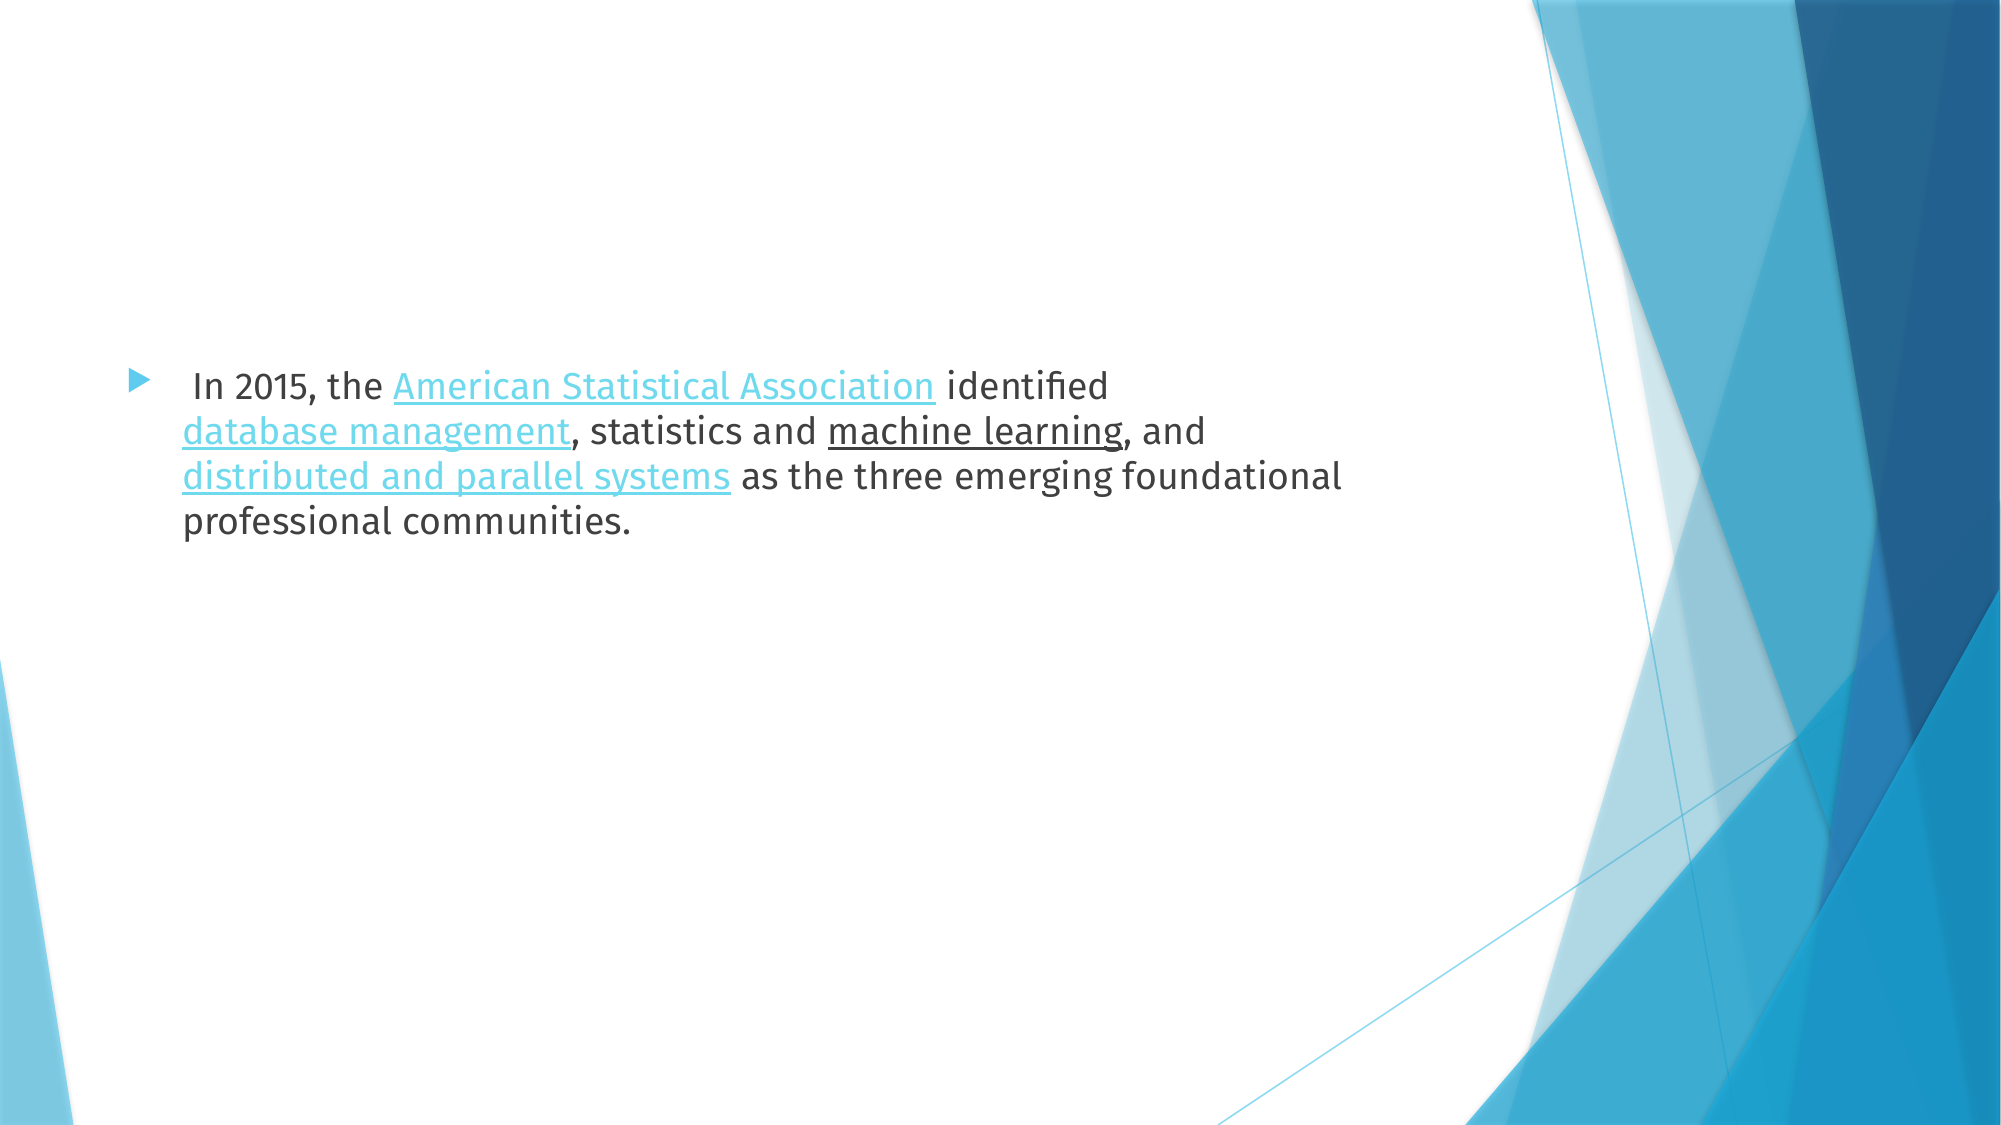

#
 In 2015, the American Statistical Association identified database management, statistics and machine learning, and distributed and parallel systems as the three emerging foundational professional communities.